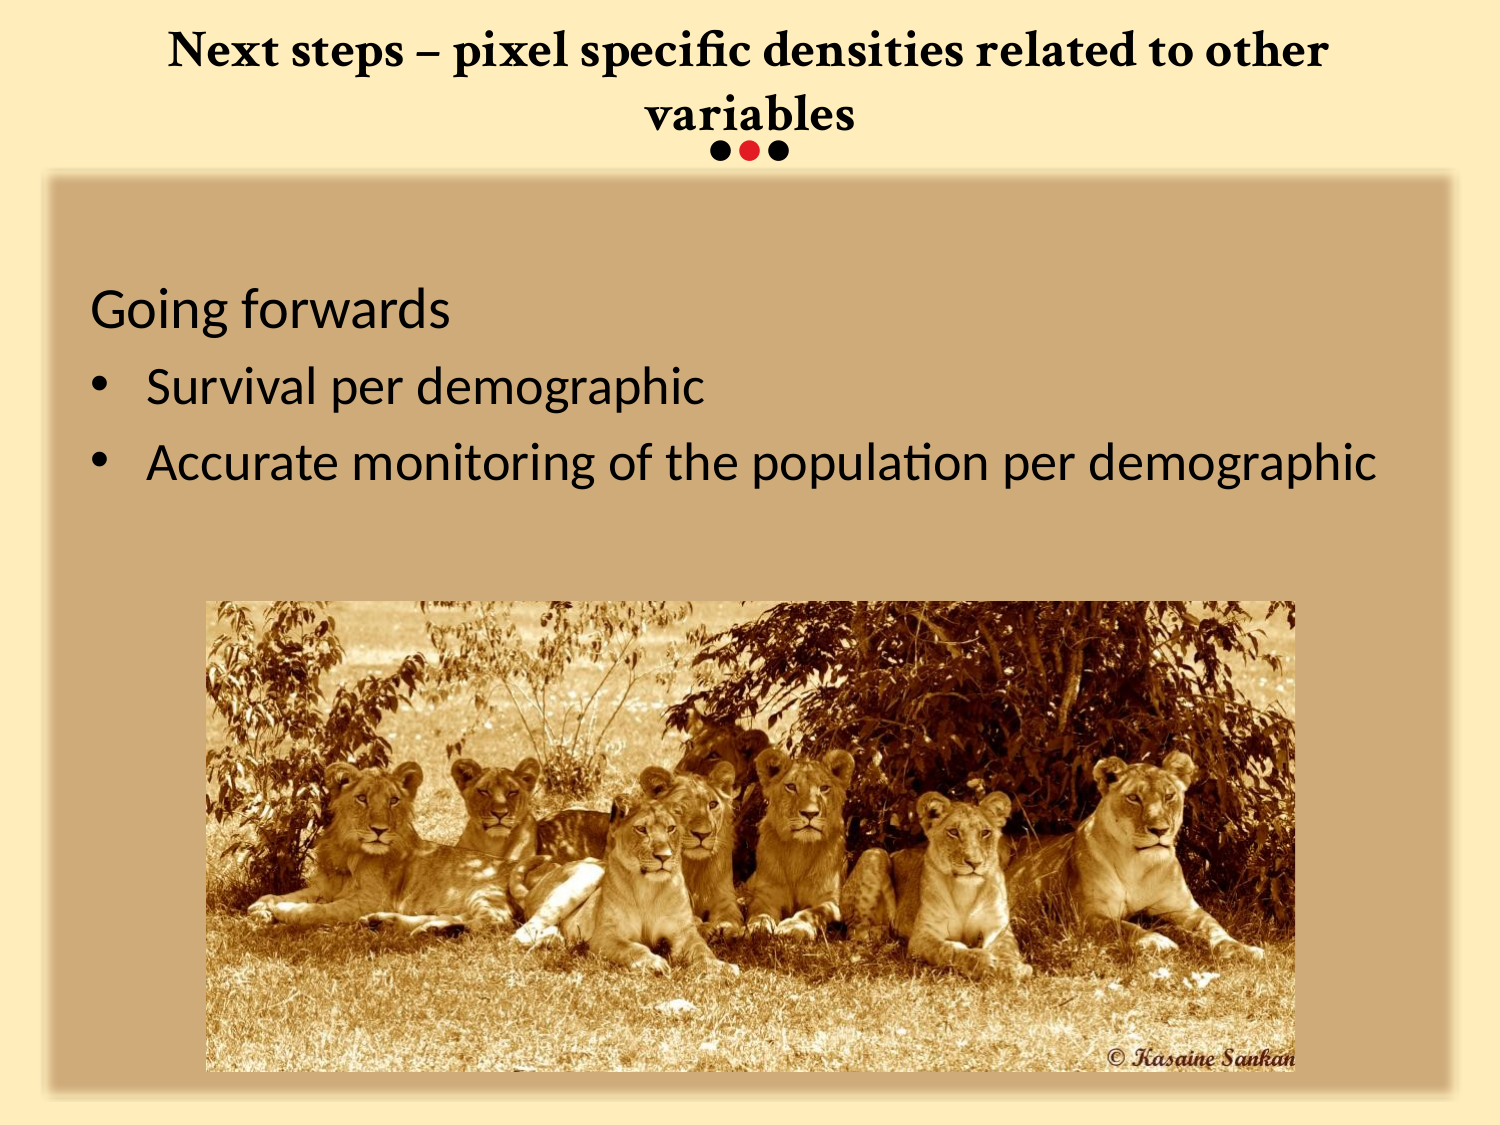

Next steps – pixel specific densities related to other variables
•••

Going forwards
Survival per demographic
Accurate monitoring of the population per demographic